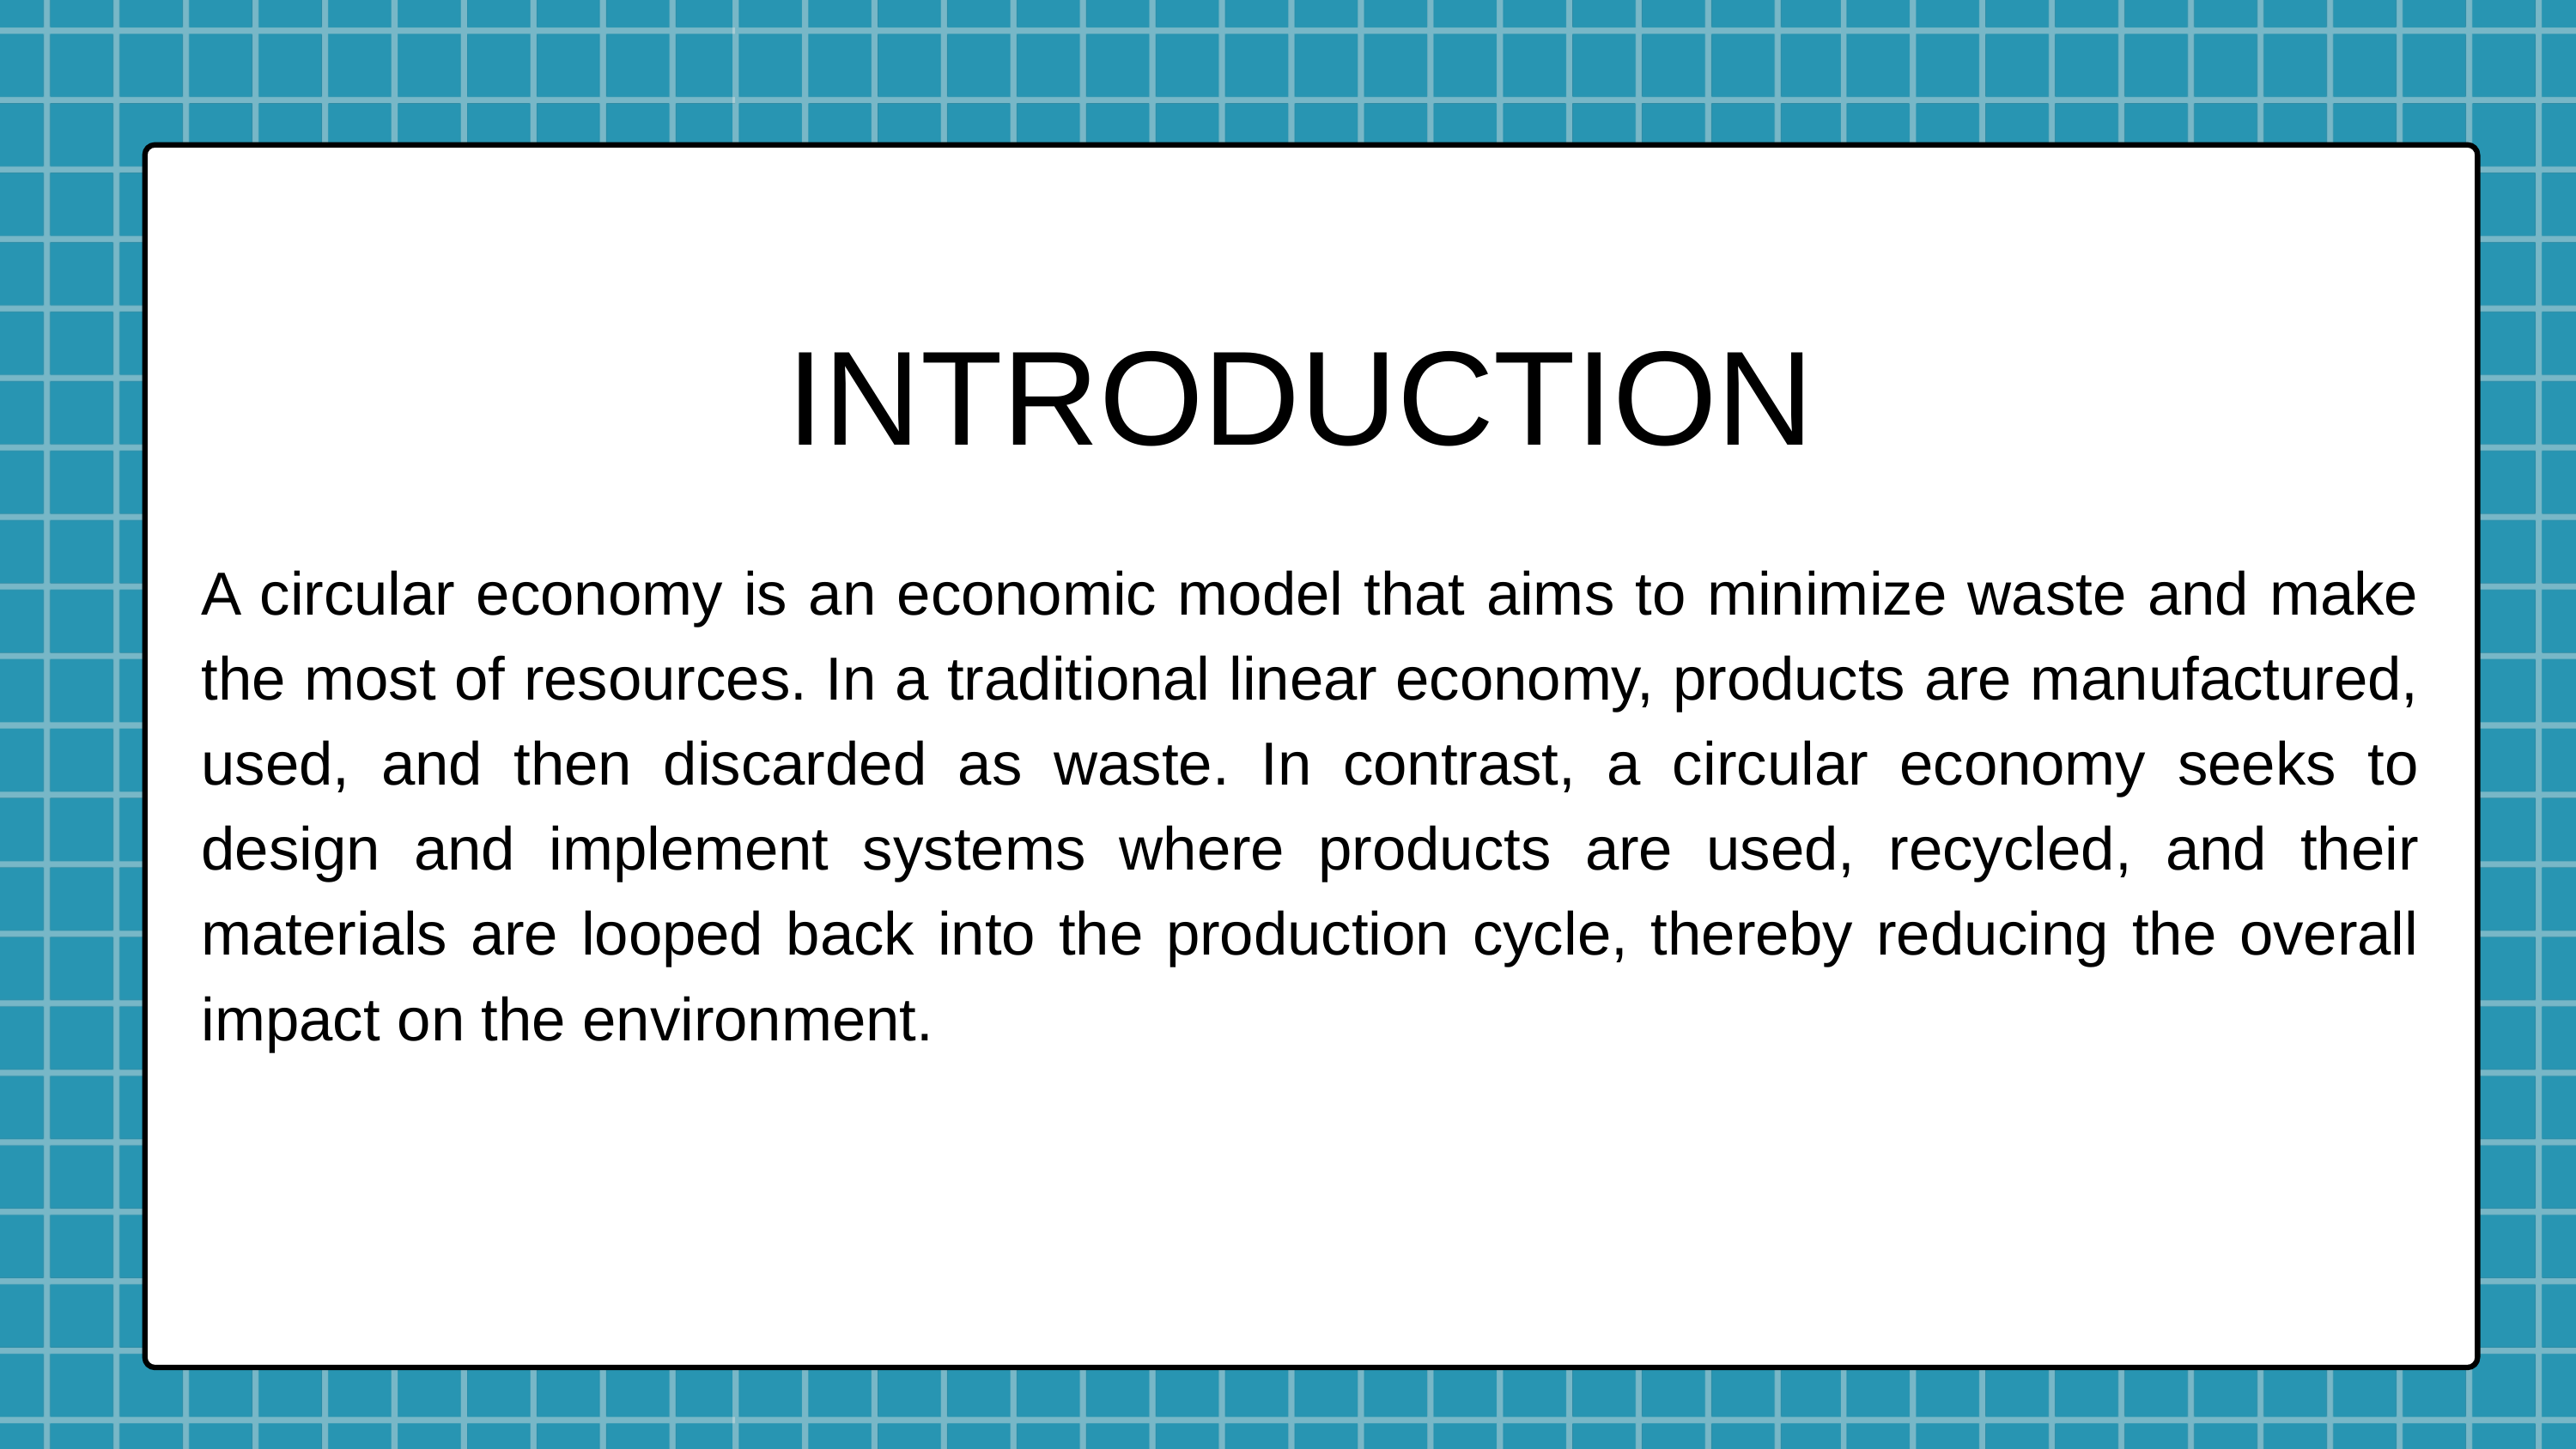

INTRODUCTION
A circular economy is an economic model that aims to minimize waste and make the most of resources. In a traditional linear economy, products are manufactured, used, and then discarded as waste. In contrast, a circular economy seeks to design and implement systems where products are used, recycled, and their materials are looped back into the production cycle, thereby reducing the overall impact on the environment.